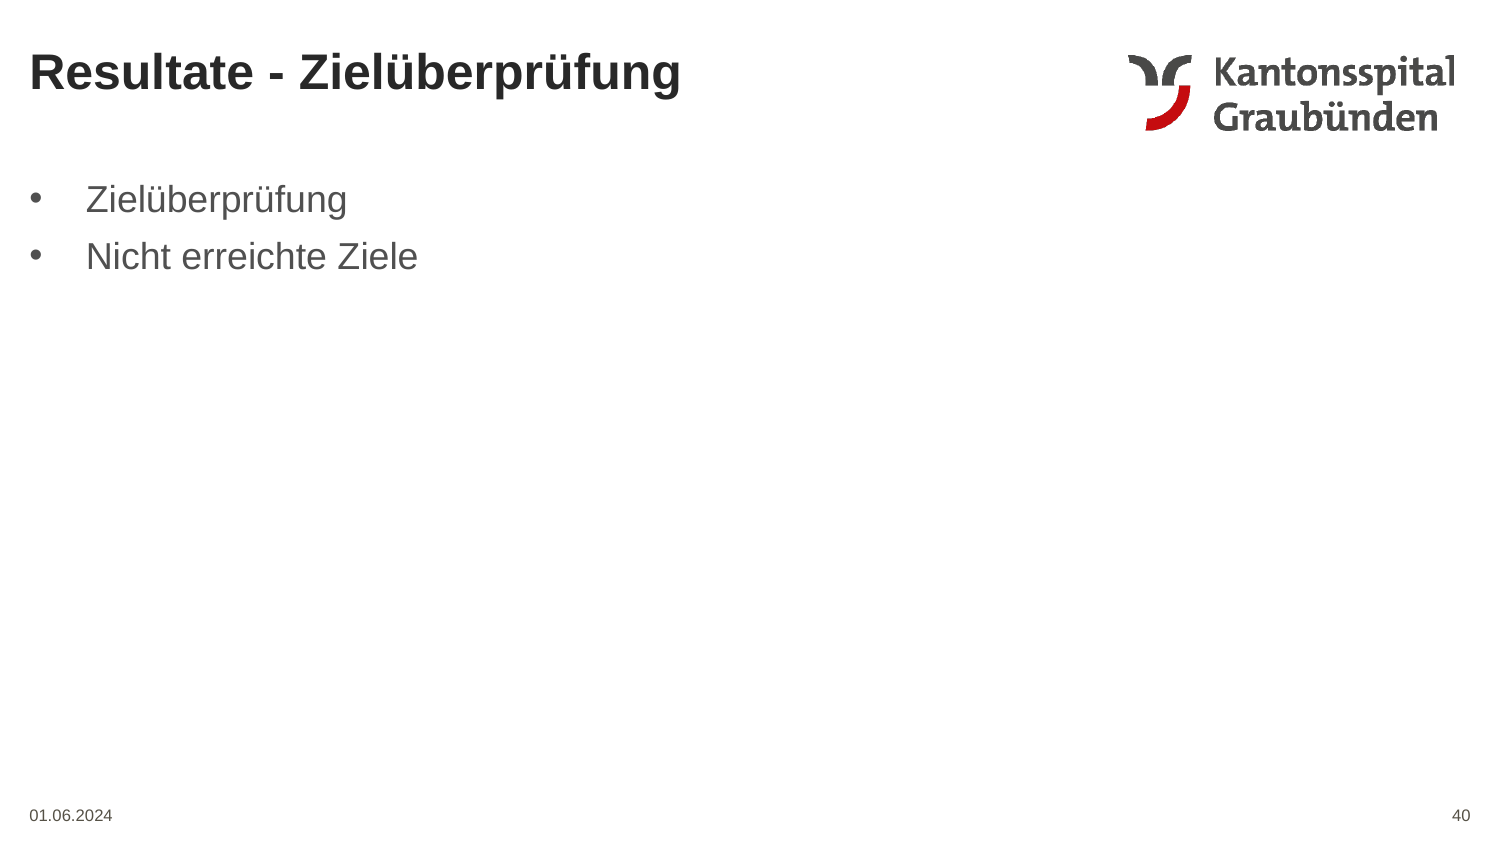

Resultate - Zielüberprüfung
Zielüberprüfung
Nicht erreichte Ziele
40
01.06.2024